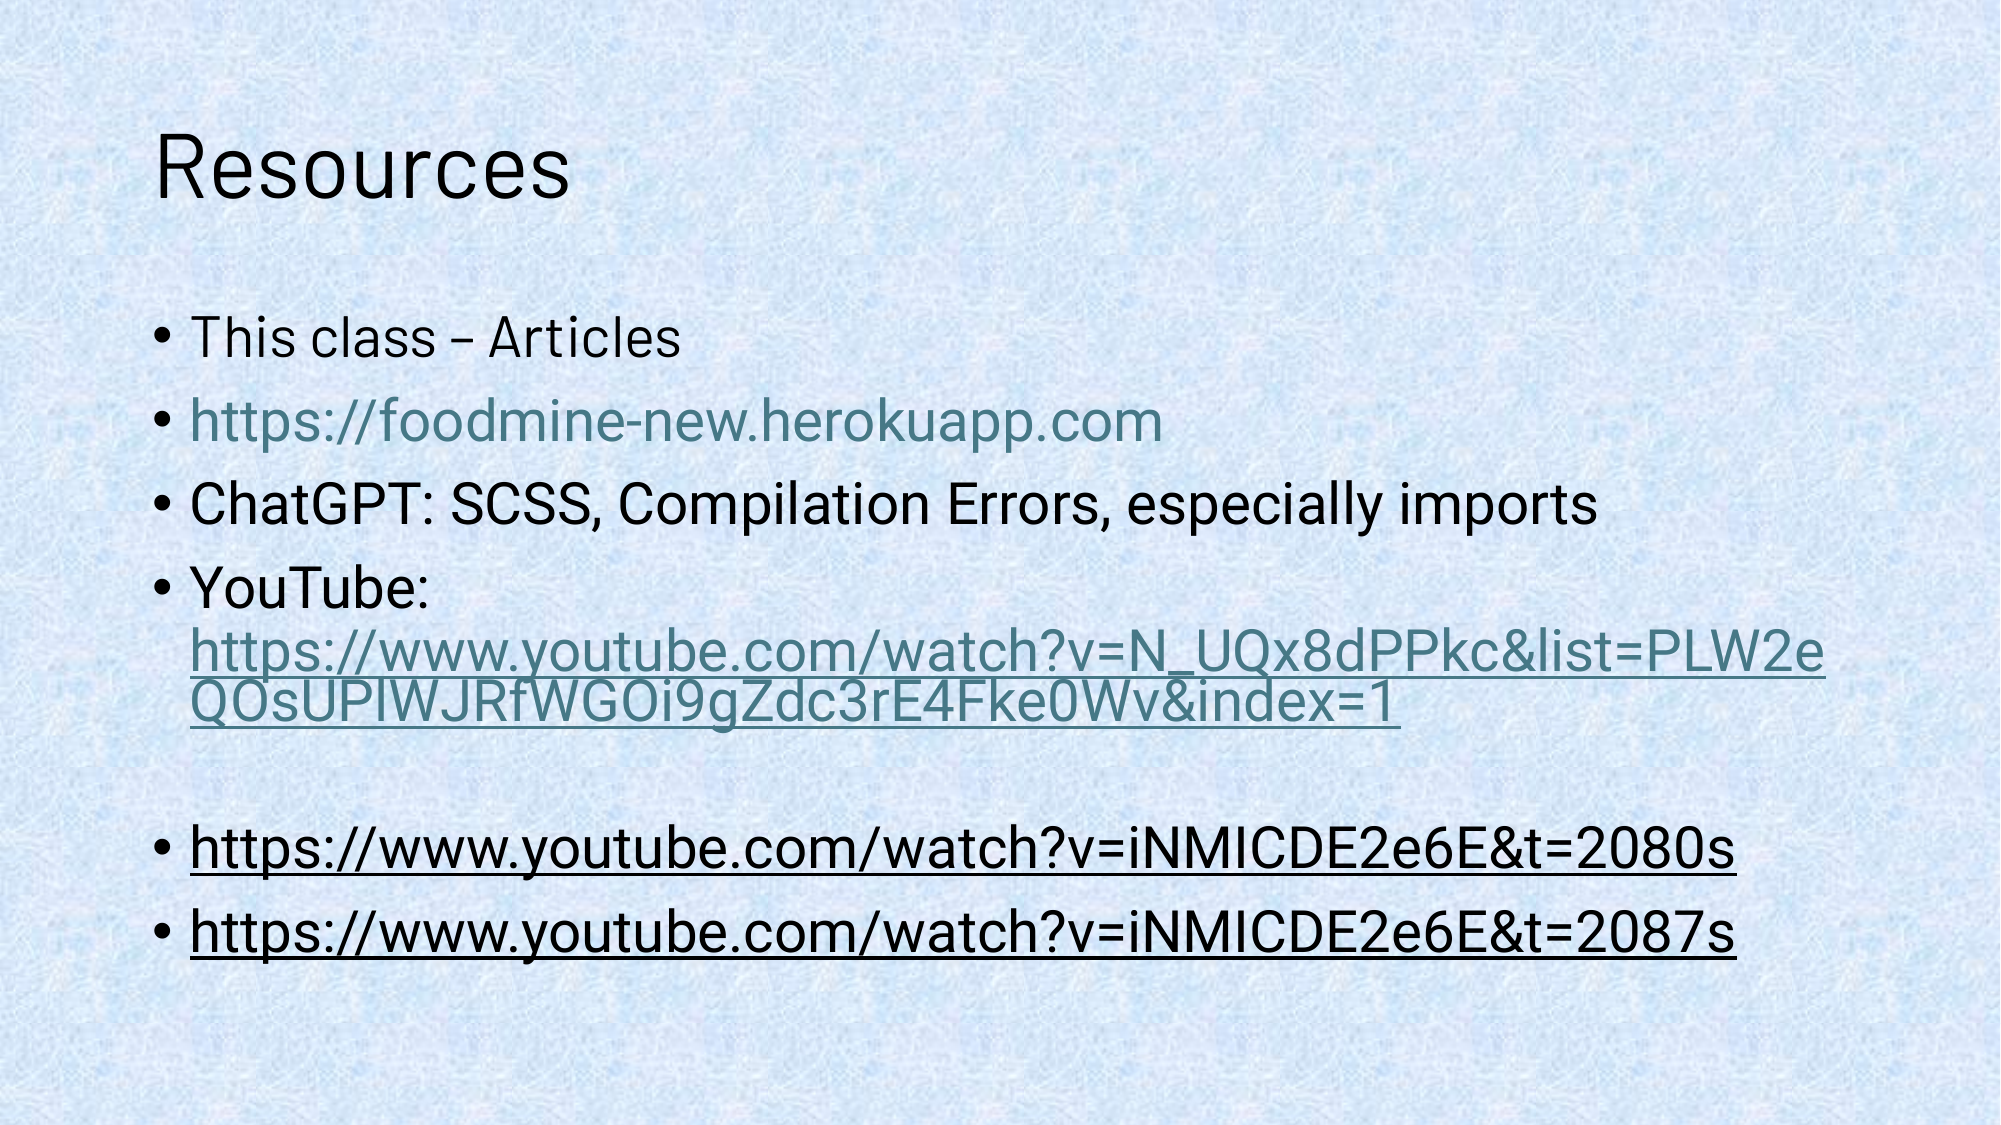

# Resources
This class – Articles
https://foodmine-new.herokuapp.com
ChatGPT: SCSS, Compilation Errors, especially imports
YouTube: https://www.youtube.com/watch?v=N_UQx8dPPkc&list=PLW2eQOsUPlWJRfWGOi9gZdc3rE4Fke0Wv&index=1
https://www.youtube.com/watch?v=iNMICDE2e6E&t=2080s
https://www.youtube.com/watch?v=iNMICDE2e6E&t=2087s